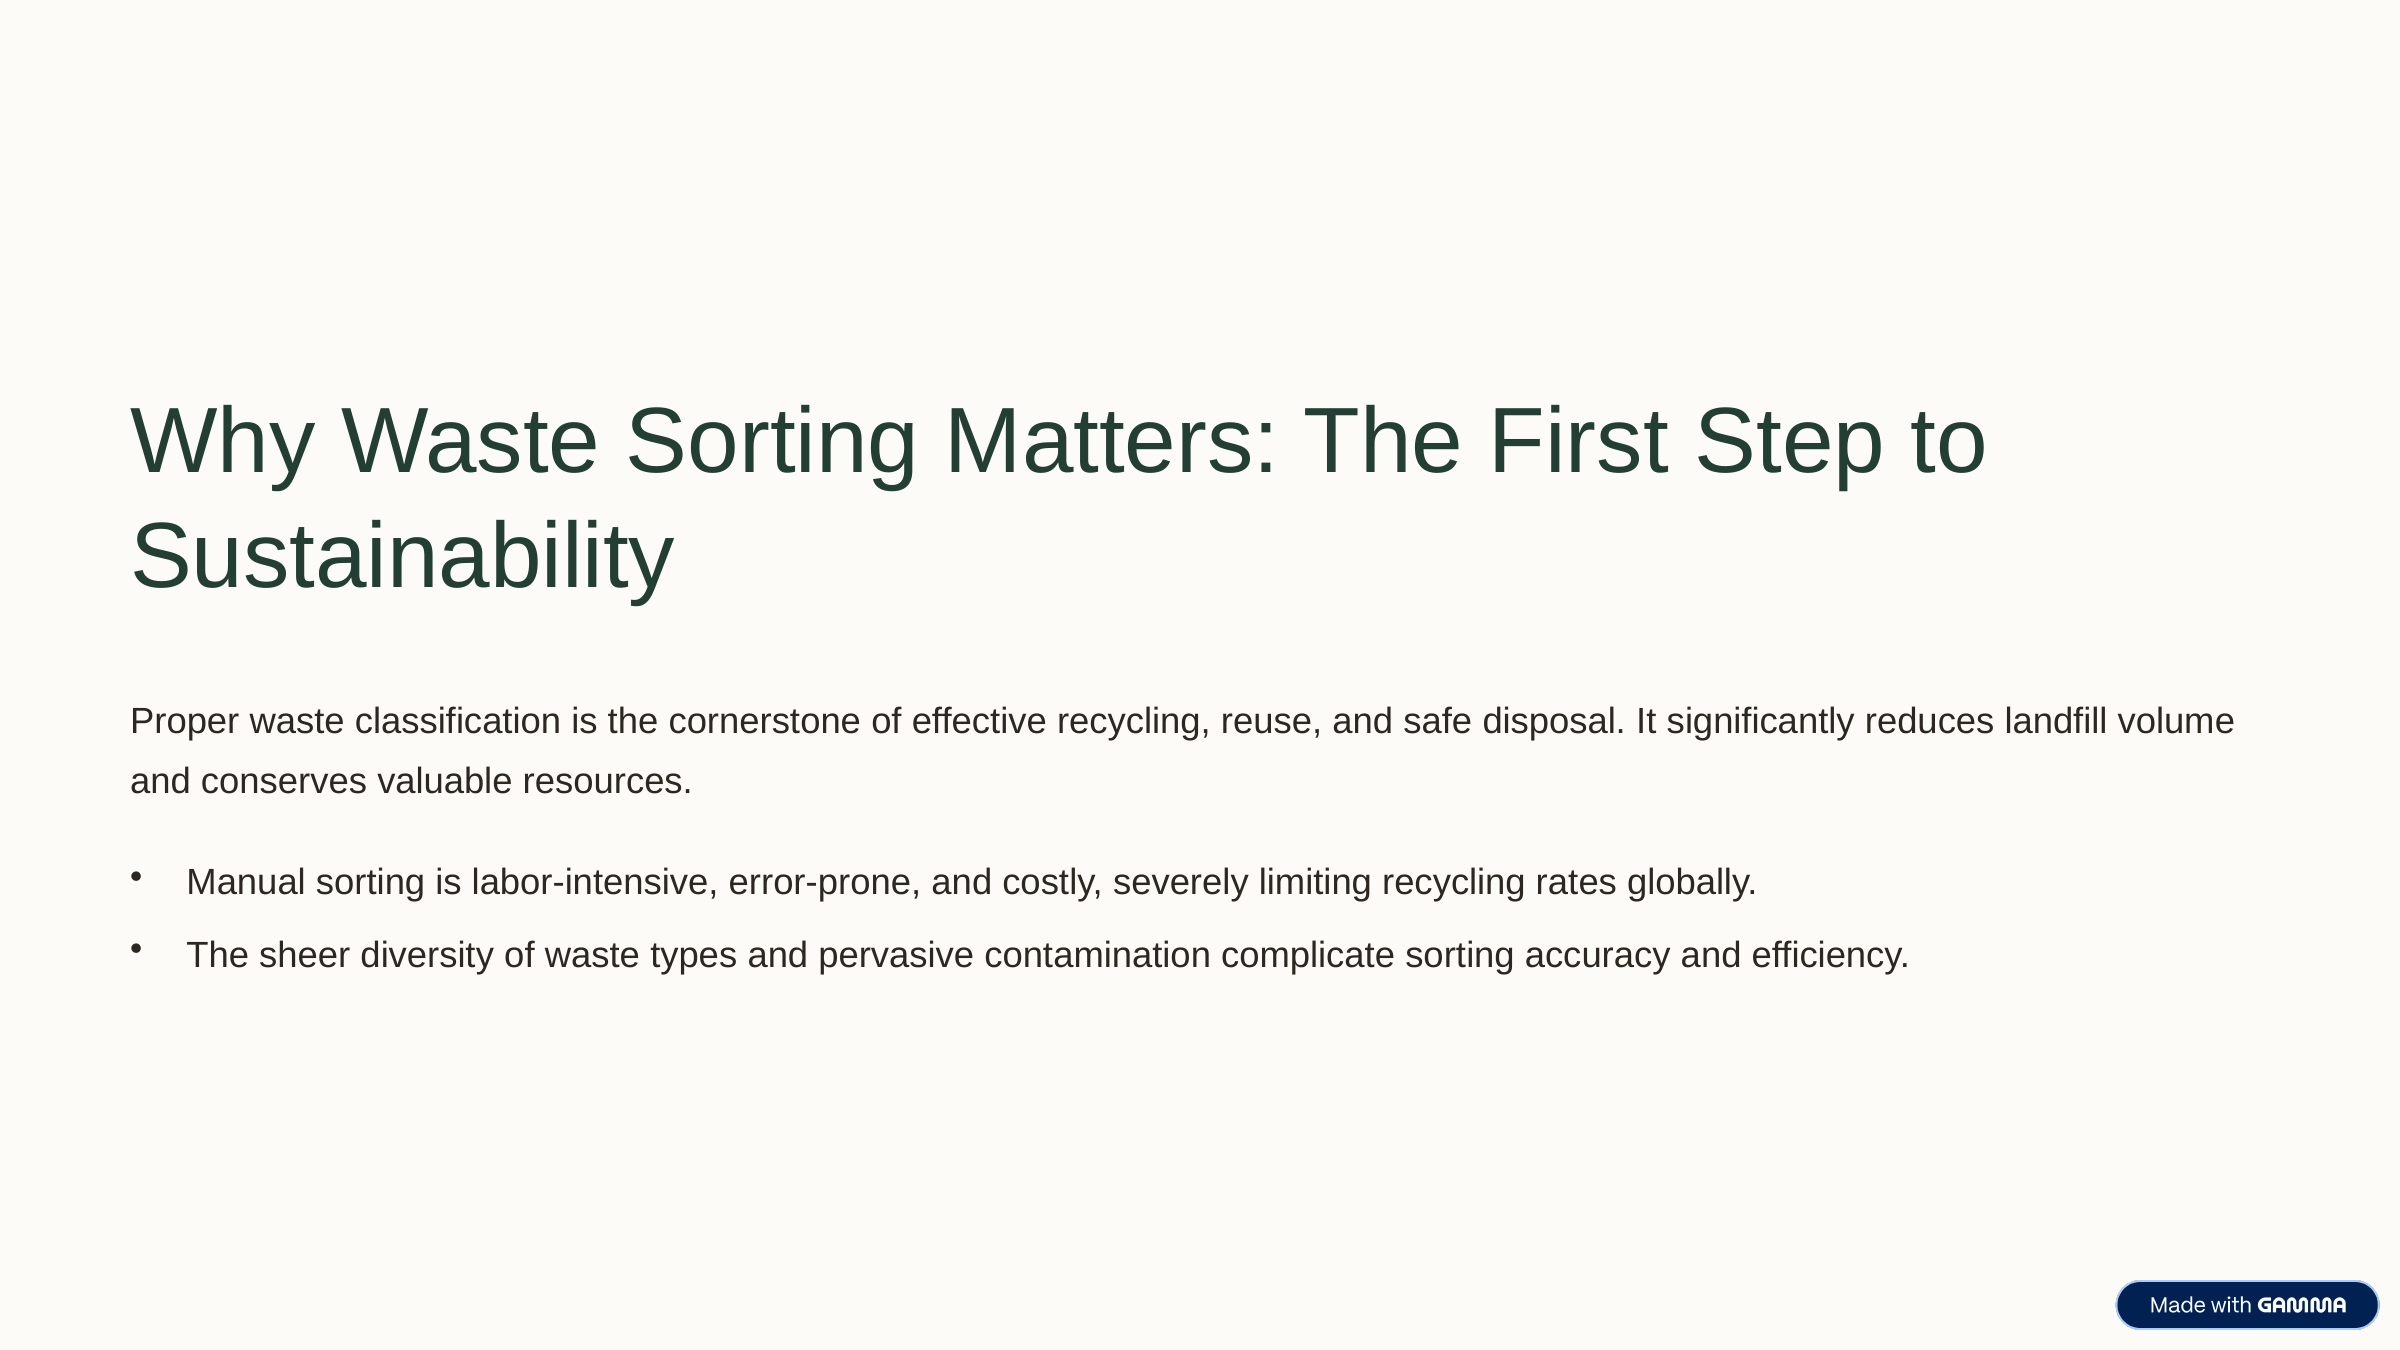

Why Waste Sorting Matters: The First Step to Sustainability
Proper waste classification is the cornerstone of effective recycling, reuse, and safe disposal. It significantly reduces landfill volume and conserves valuable resources.
Manual sorting is labor-intensive, error-prone, and costly, severely limiting recycling rates globally.
The sheer diversity of waste types and pervasive contamination complicate sorting accuracy and efficiency.